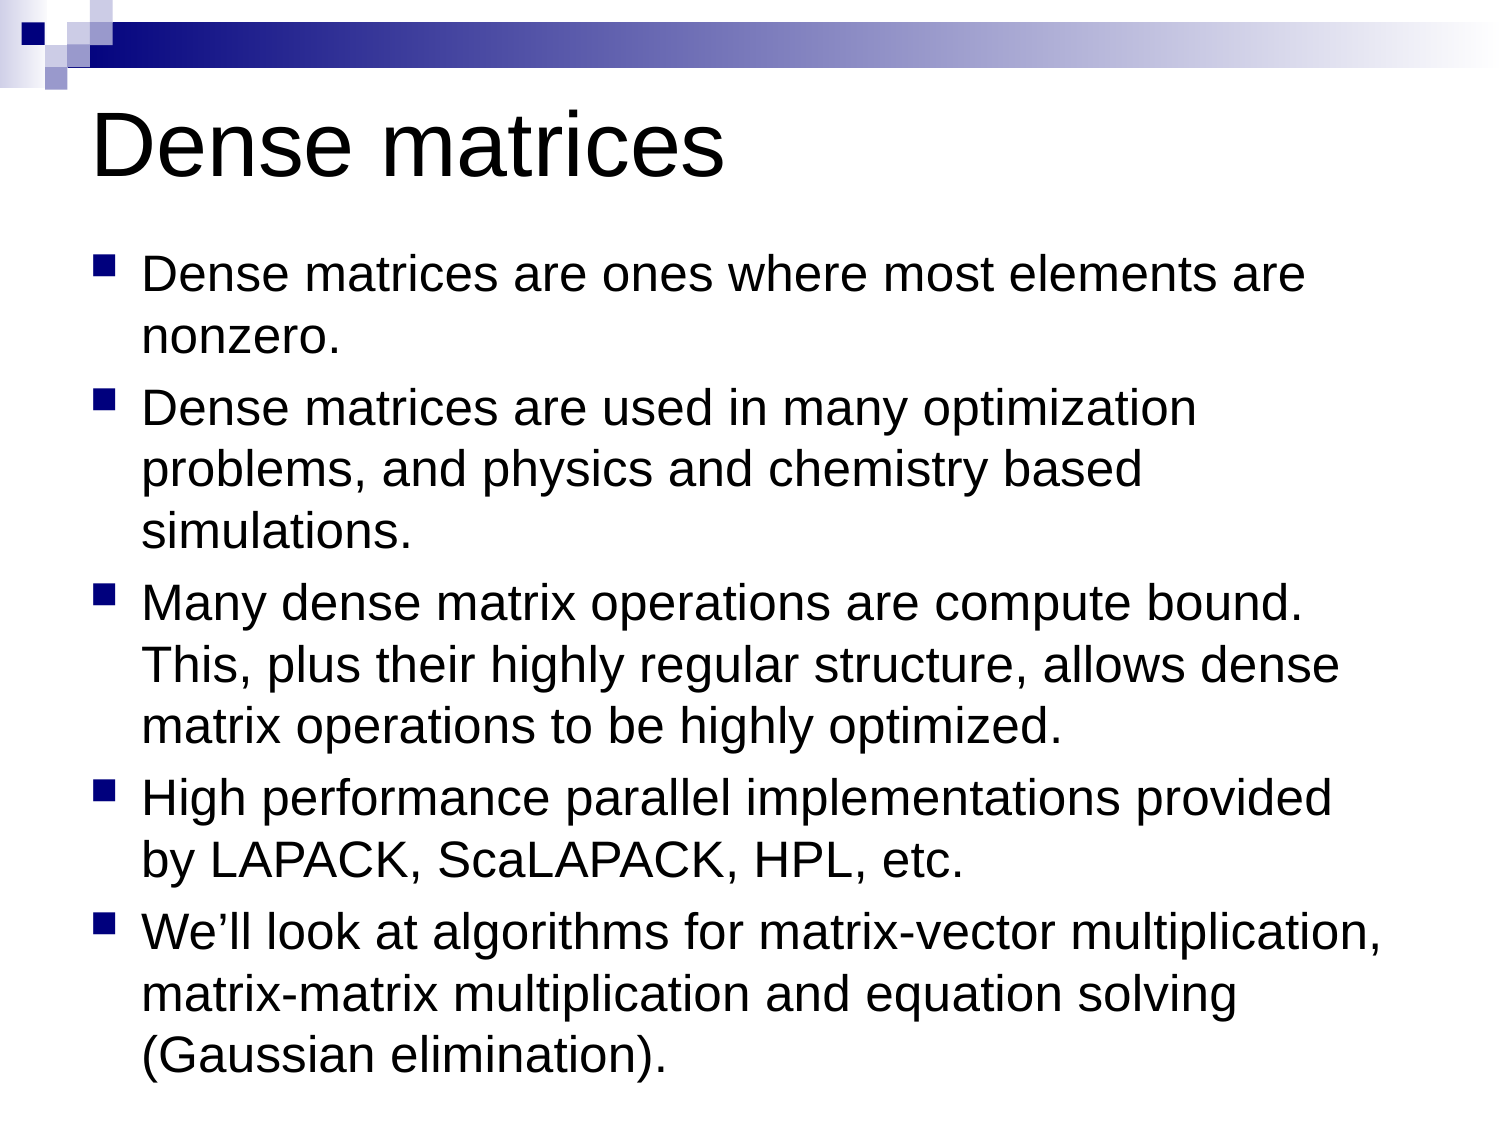

# Dense matrices
Dense matrices are ones where most elements are nonzero.
Dense matrices are used in many optimization problems, and physics and chemistry based simulations.
Many dense matrix operations are compute bound.  This, plus their highly regular structure, allows dense matrix operations to be highly optimized.
High performance parallel implementations provided by LAPACK, ScaLAPACK, HPL, etc.
We’ll look at algorithms for matrix-vector multiplication, matrix-matrix multiplication and equation solving (Gaussian elimination).